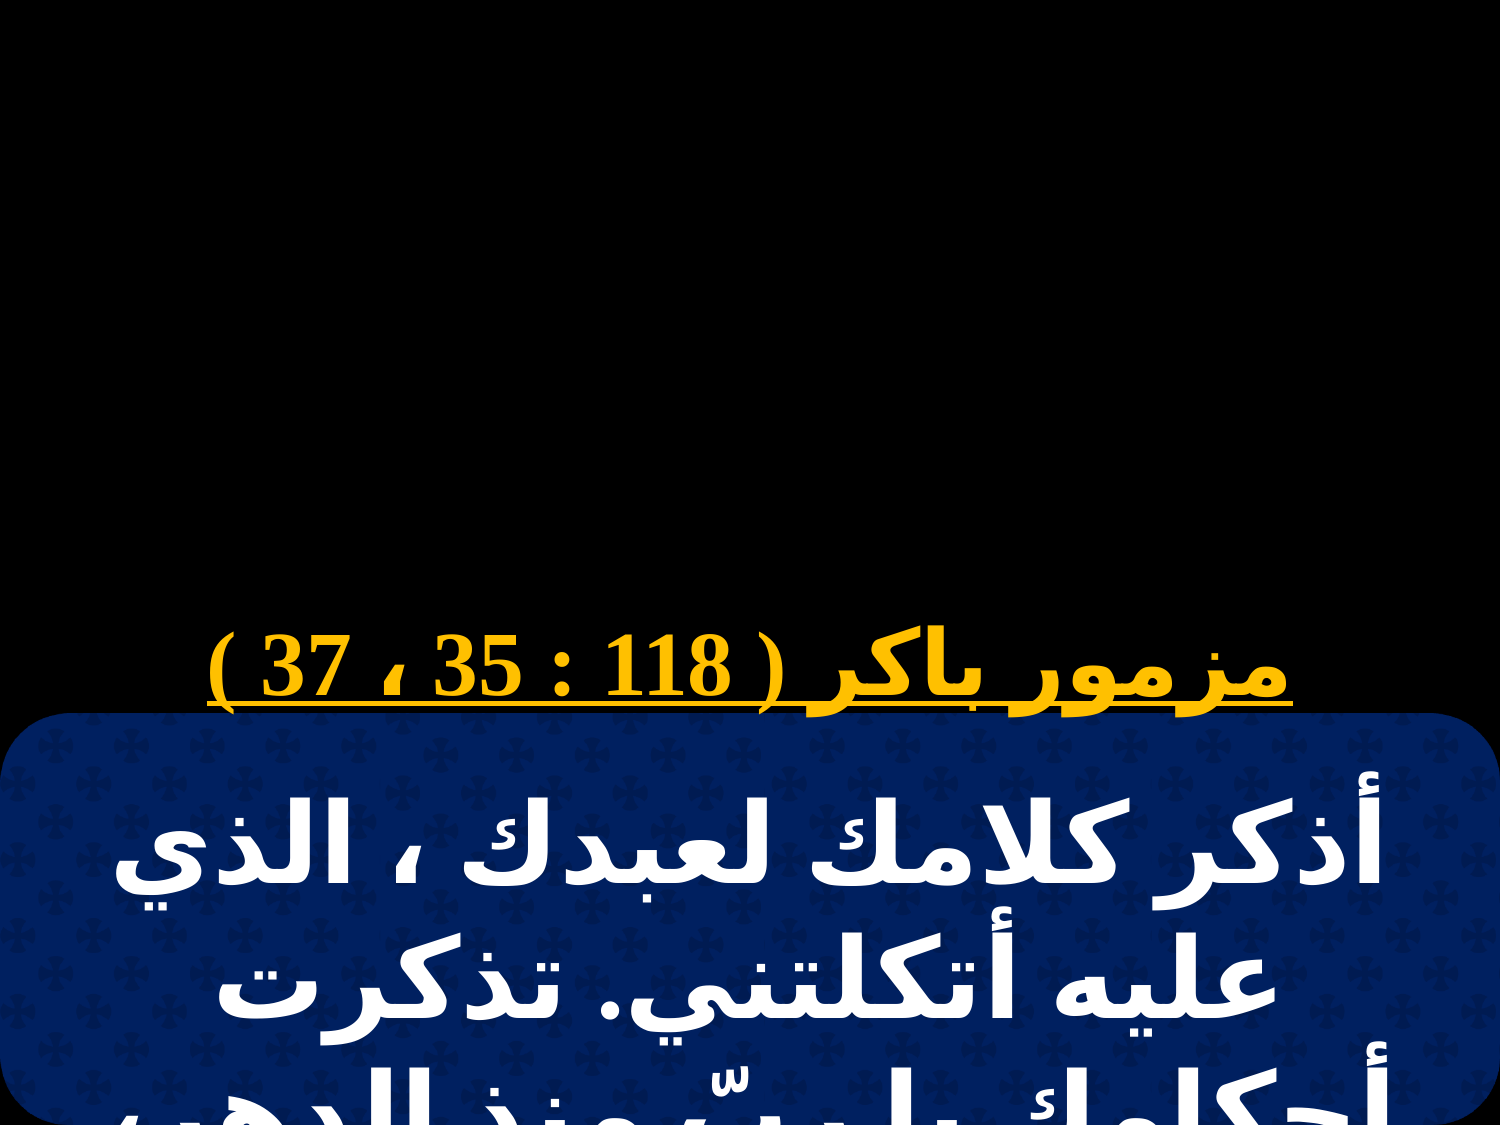

# باكر سبت الرفاع
مزمور باكر ( 118 : 35 ، 37 )
أذكر كلامك لعبدك ، الذي عليه أتكلتني. تذكرت أحكامك يا ربّ منذ الدهر، فتعزيتُ.